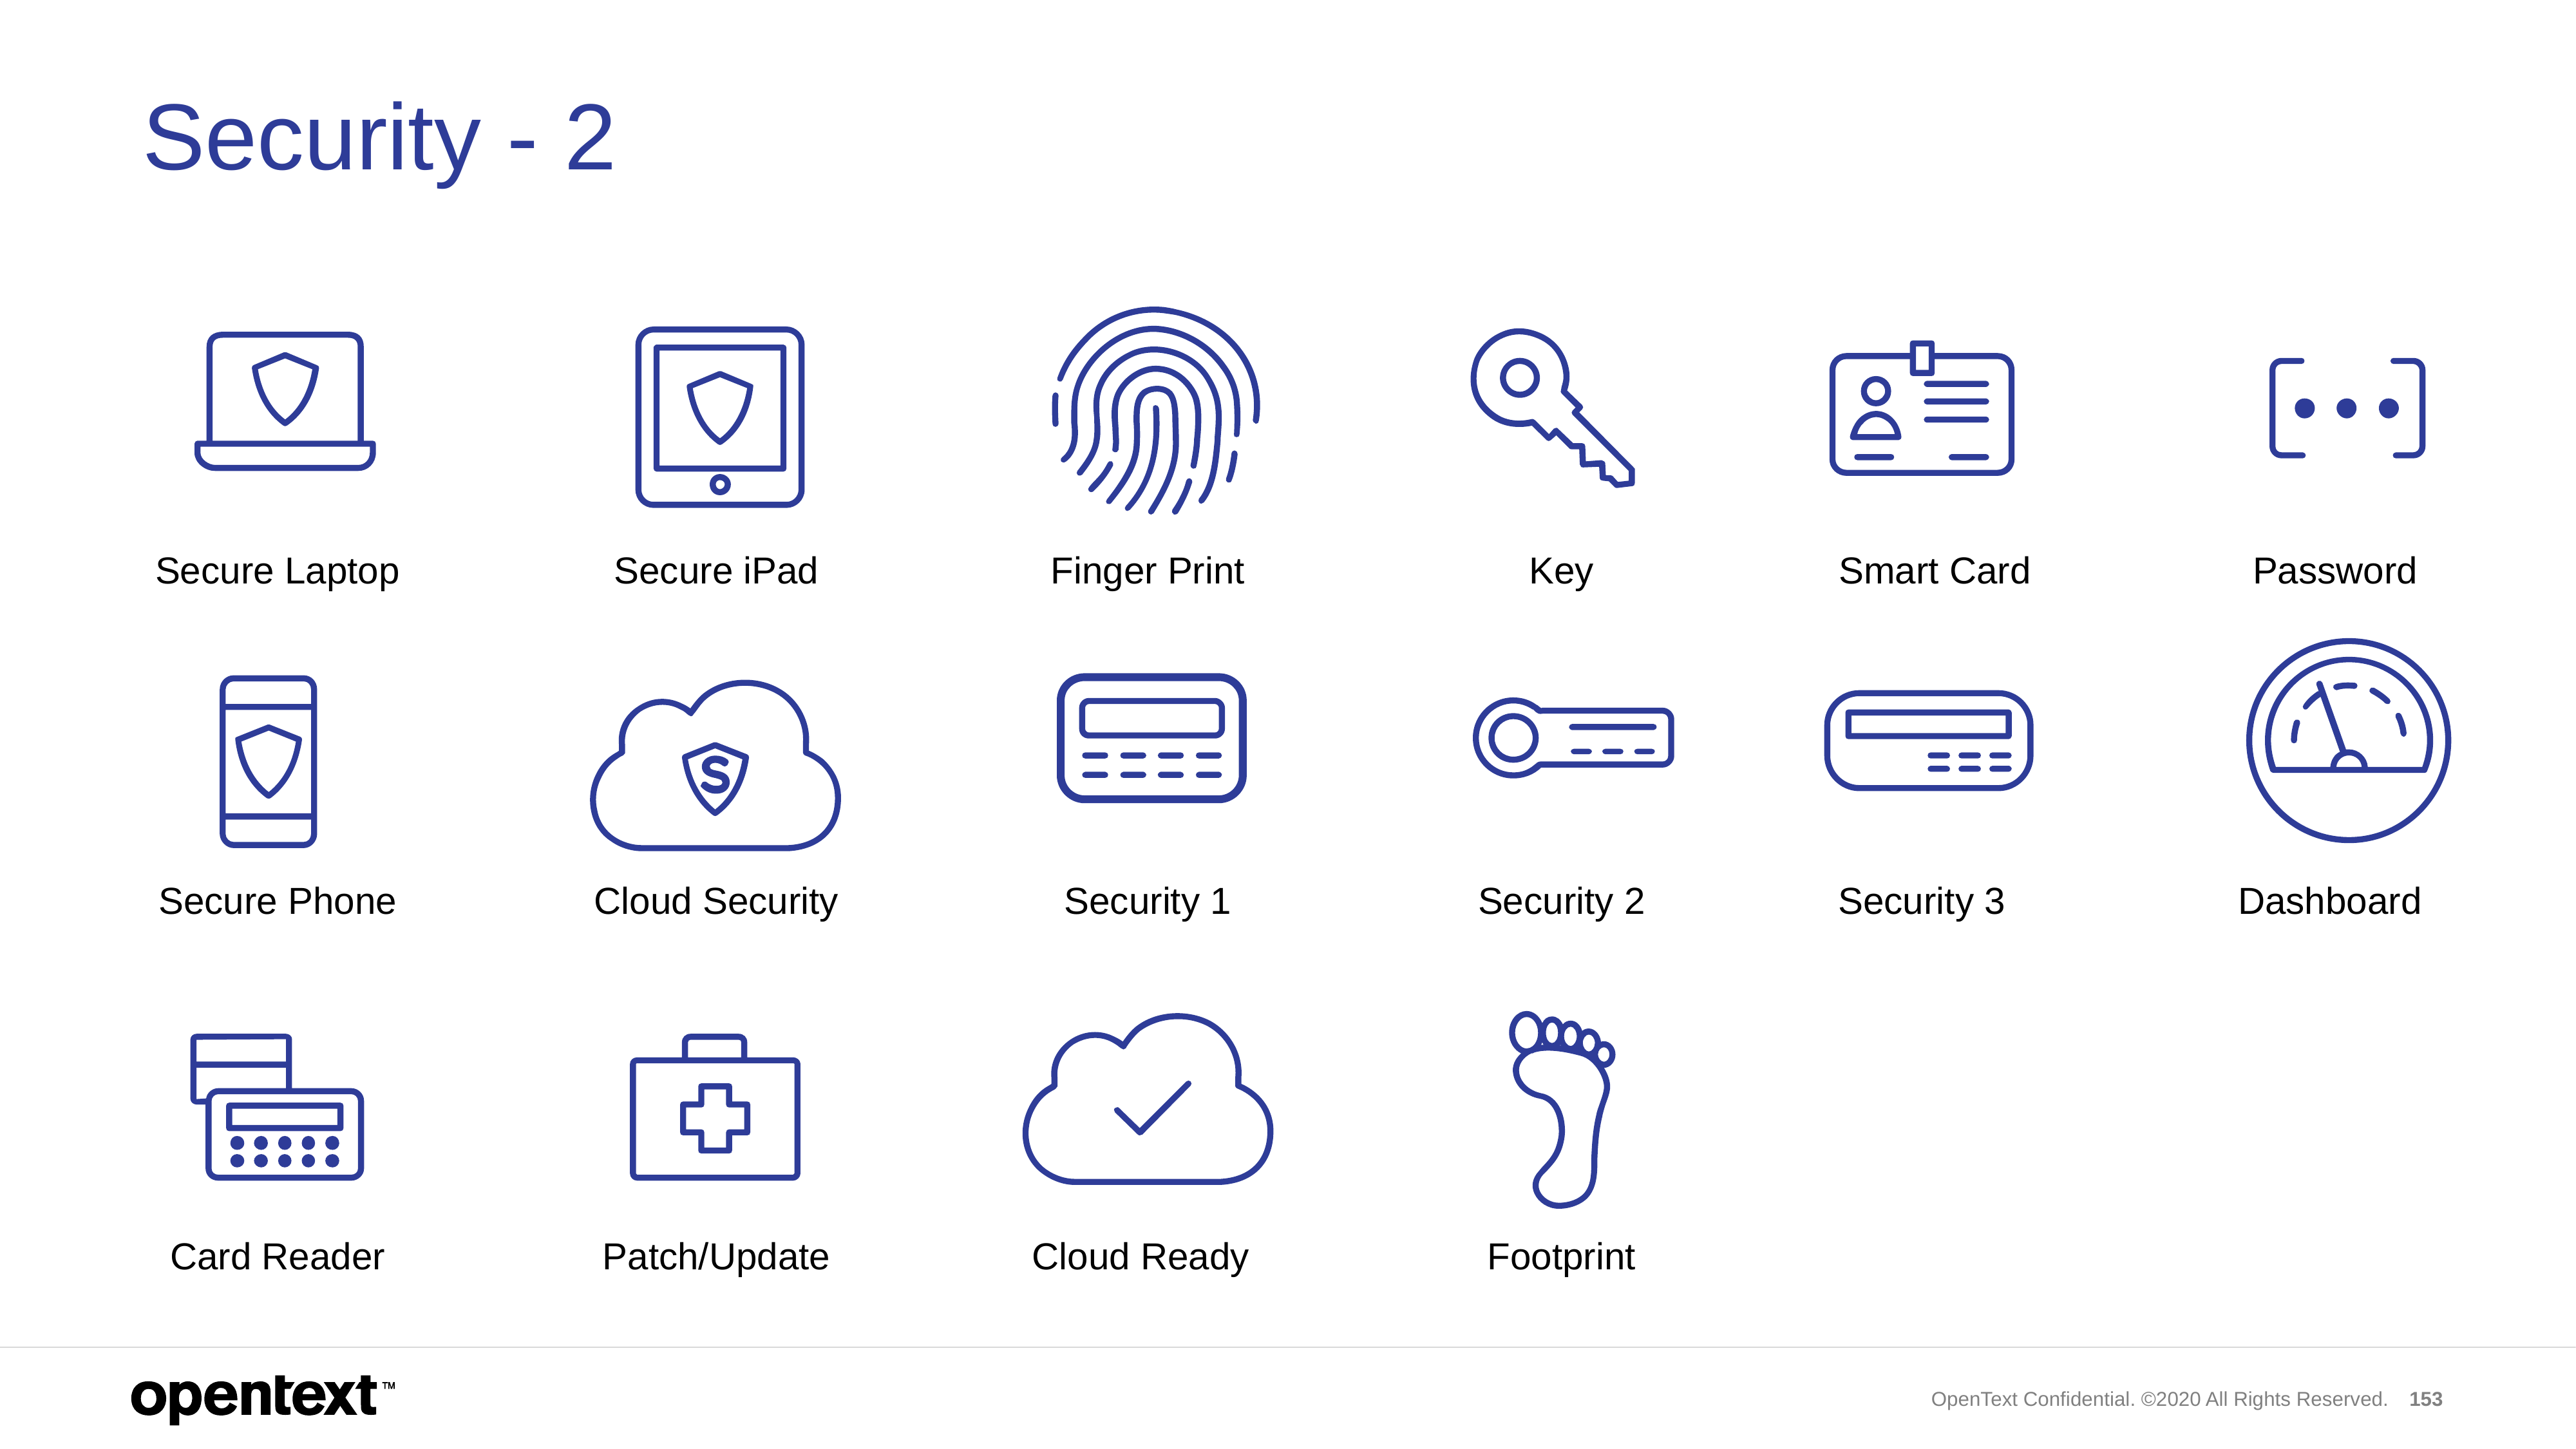

# Security - 2

Secure Laptop
Secure iPad
Finger Print
Key
Smart Card
 Password

Secure Phone
Cloud Security
Security 1
Security 2
Security 3
Dashboard

Card Reader
Patch/Update
Cloud Ready
Footprint